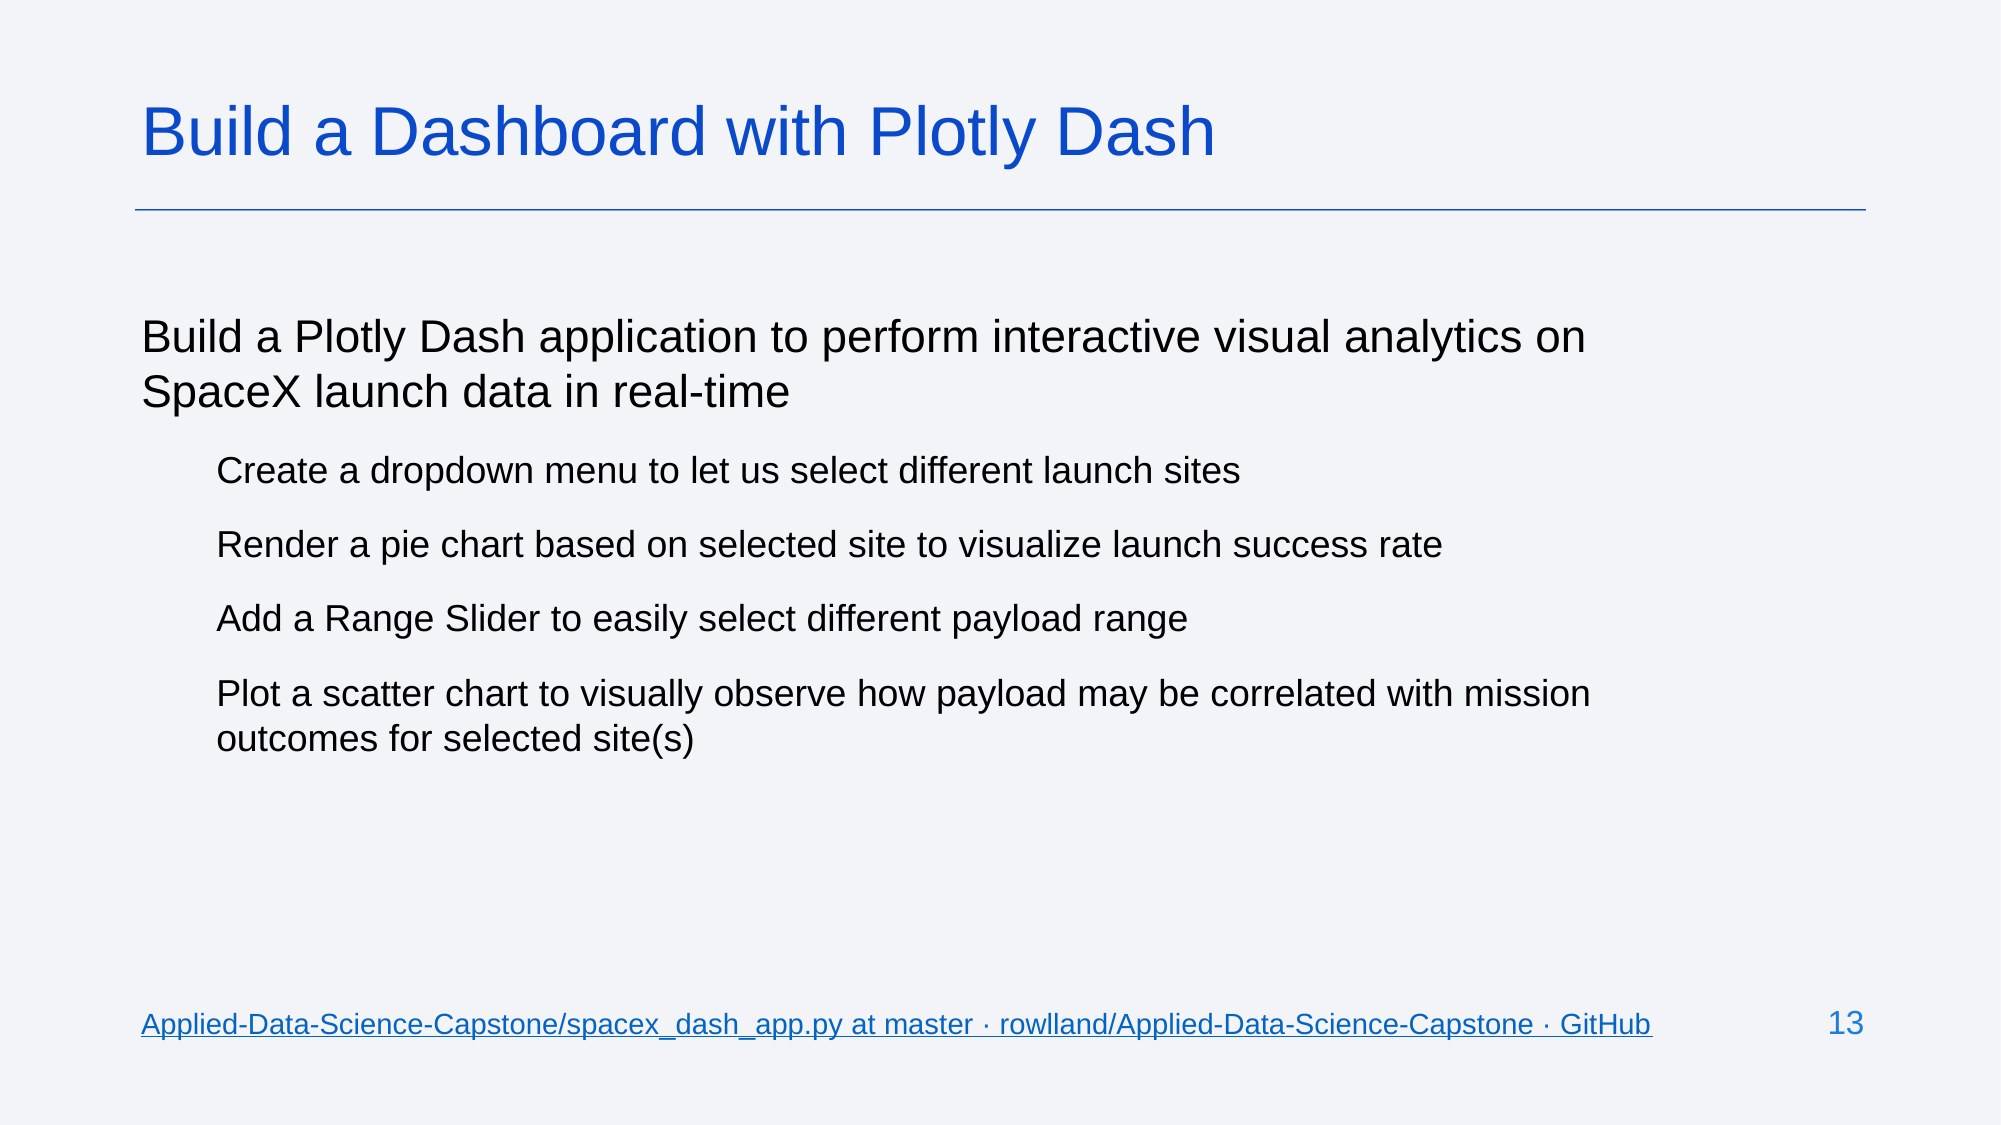

Build a Dashboard with Plotly Dash
Build a Plotly Dash application to perform interactive visual analytics on SpaceX launch data in real-time
Create a dropdown menu to let us select different launch sites
Render a pie chart based on selected site to visualize launch success rate
Add a Range Slider to easily select different payload range
Plot a scatter chart to visually observe how payload may be correlated with mission outcomes for selected site(s)

13
Applied-Data-Science-Capstone/spacex_dash_app.py at master · rowlland/Applied-Data-Science-Capstone · GitHub